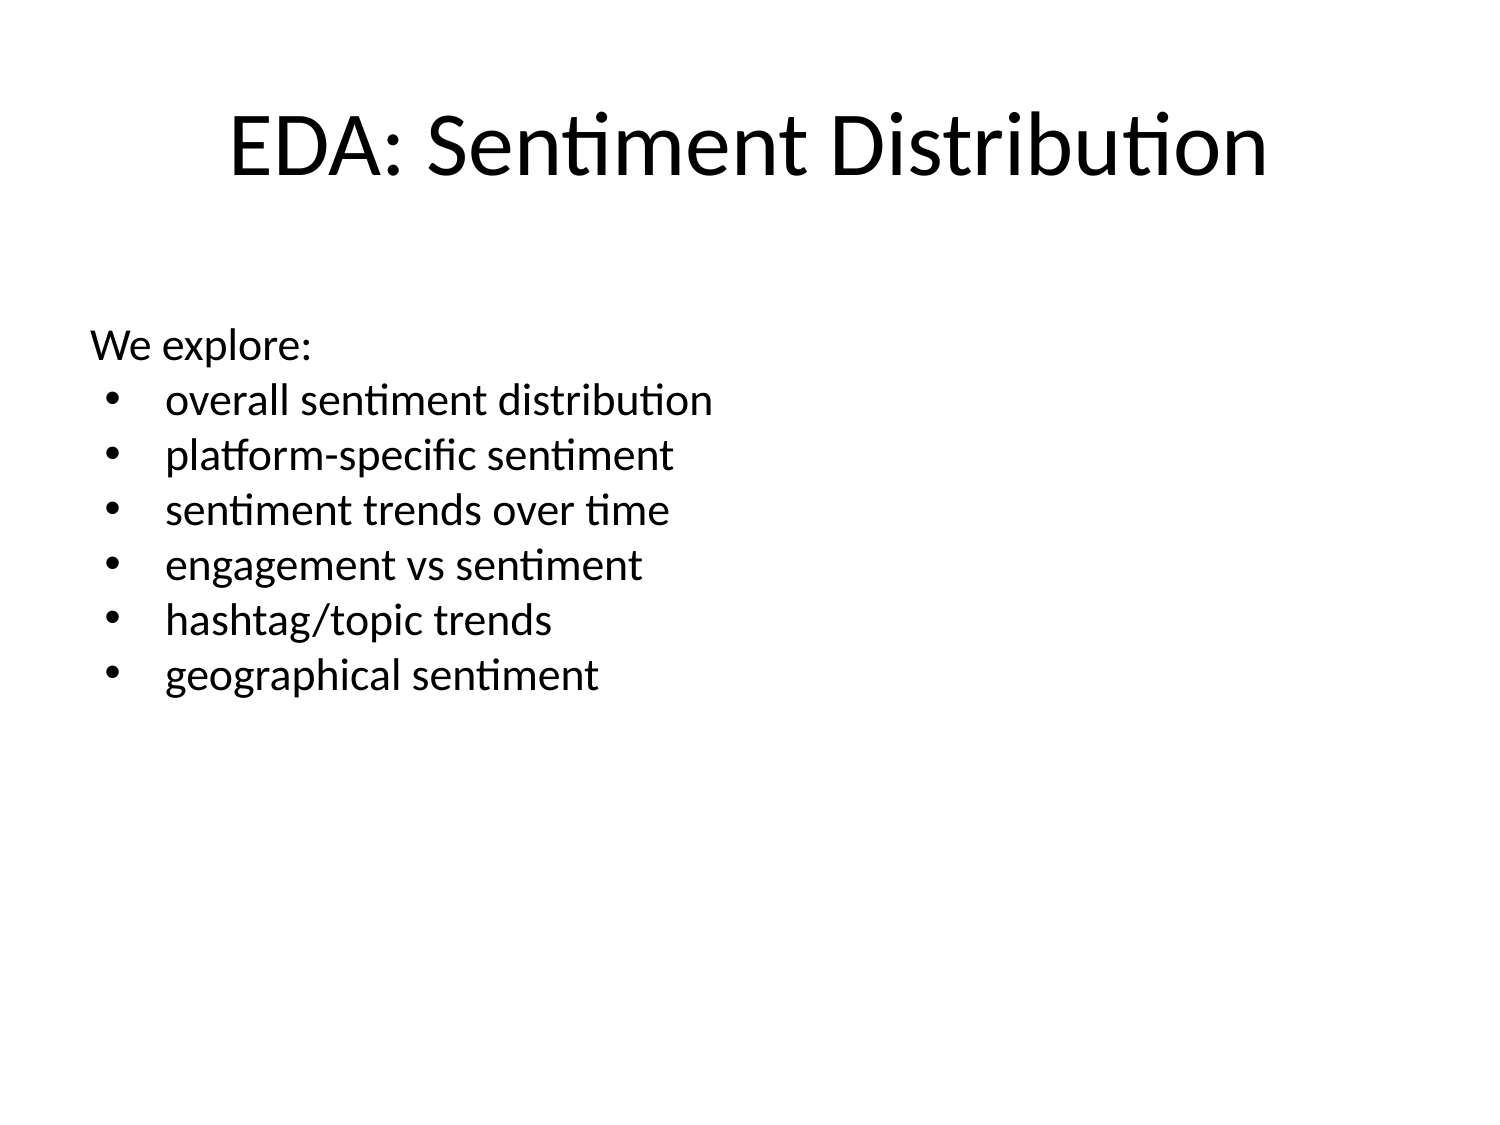

# EDA: Sentiment Distribution
We explore:
overall sentiment distribution
platform-specific sentiment
sentiment trends over time
engagement vs sentiment
hashtag/topic trends
geographical sentiment